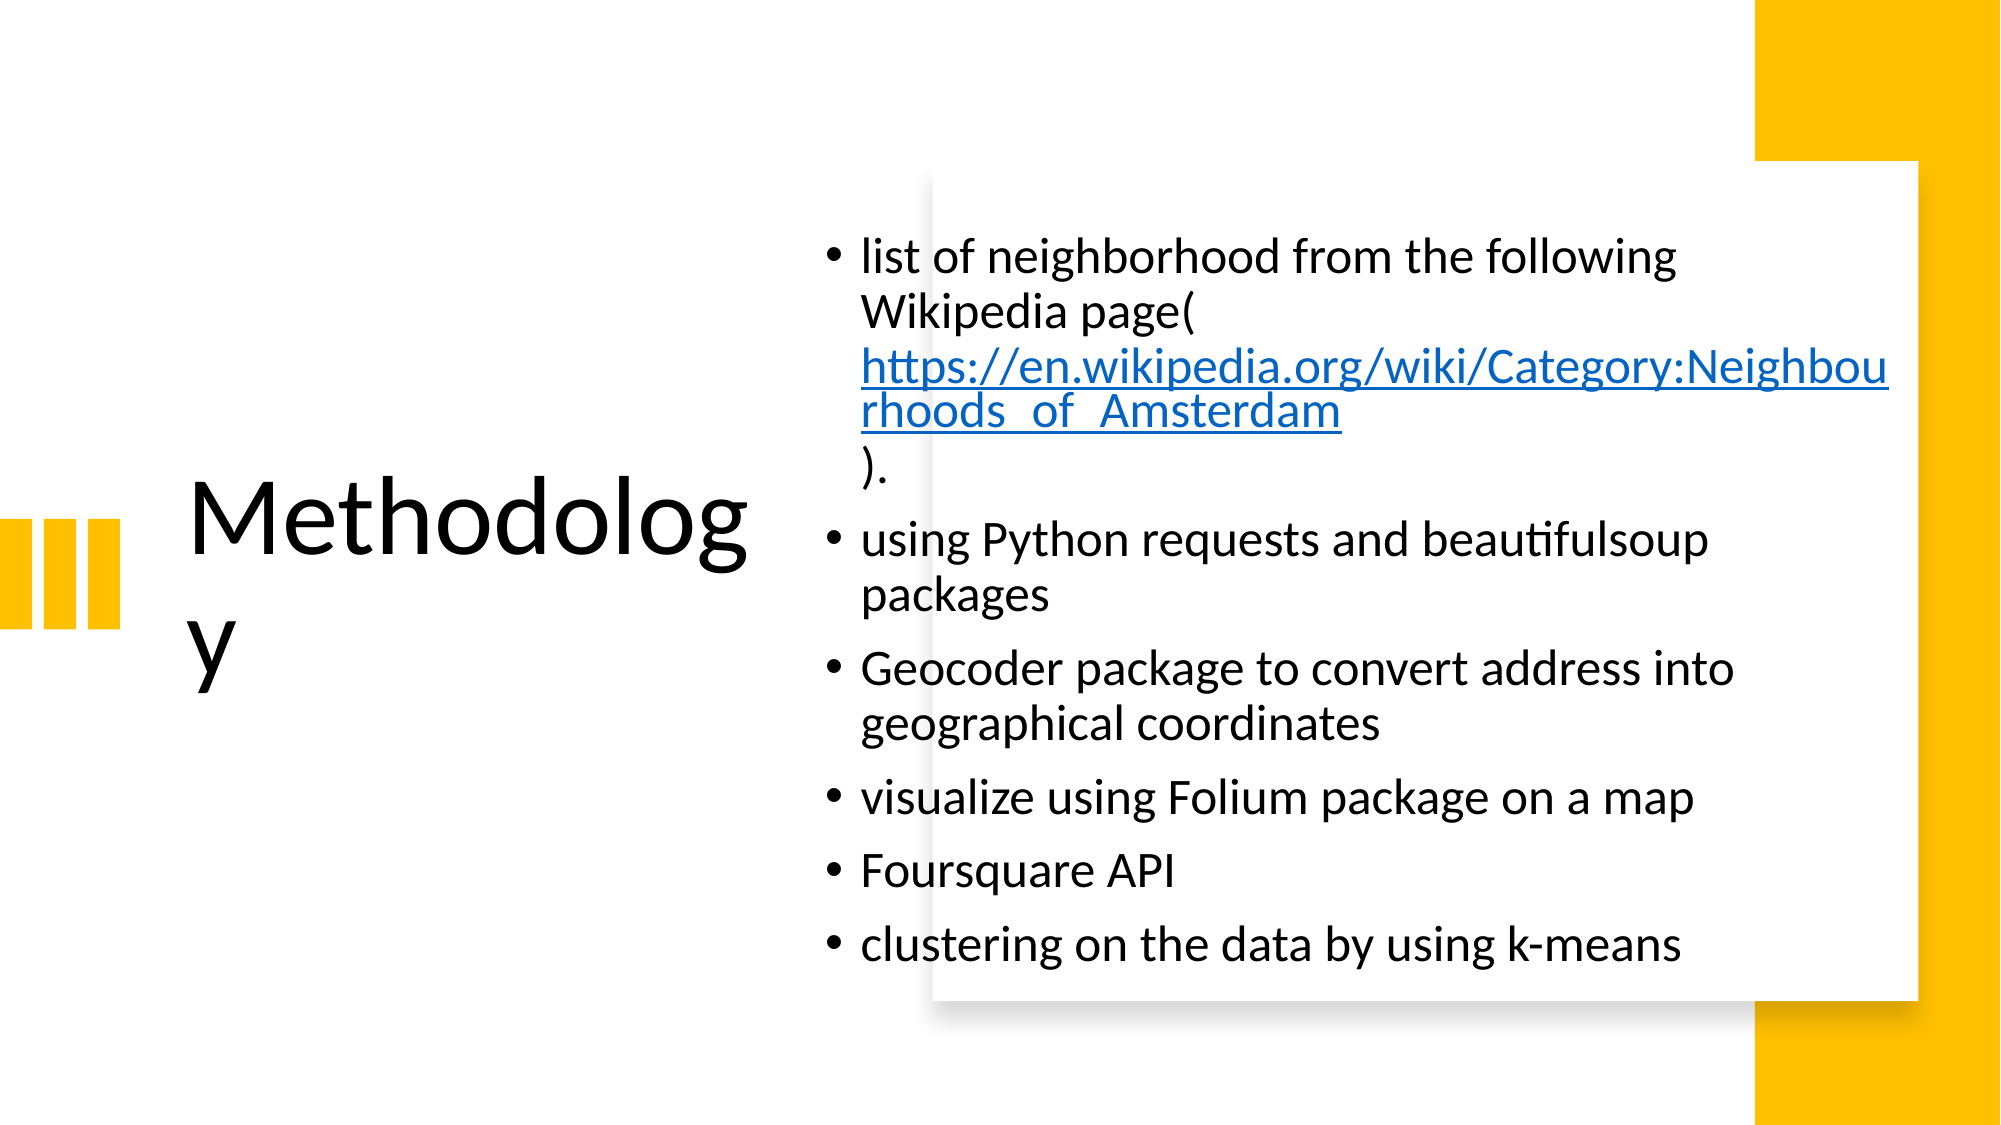

# Methodology
list of neighborhood from the following Wikipedia page(https://en.wikipedia.org/wiki/Category:Neighbourhoods_of_Amsterdam).
using Python requests and beautifulsoup packages
Geocoder package to convert address into geographical coordinates
visualize using Folium package on a map
Foursquare API
clustering on the data by using k-means